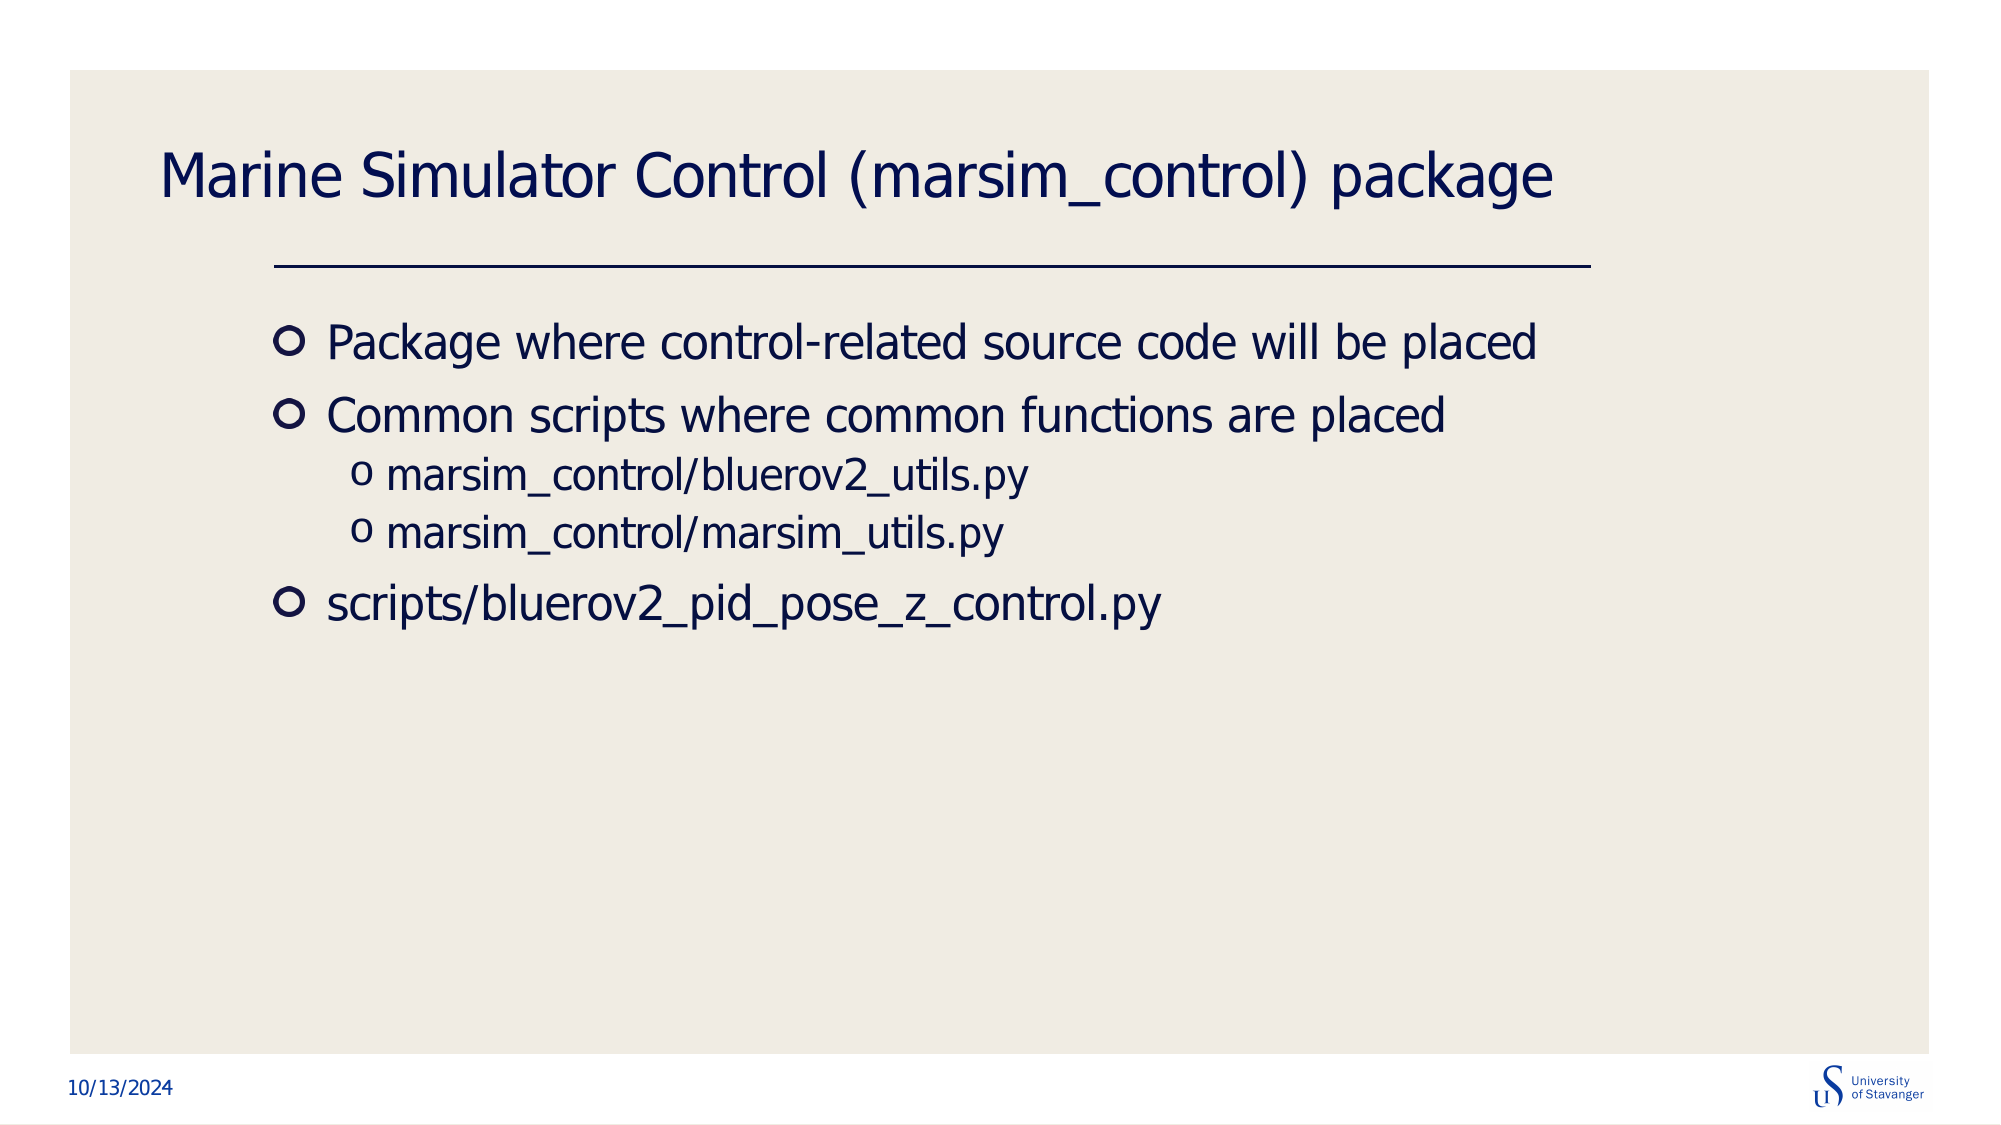

# Marine Simulator Control (marsim_control) package
Package where control-related source code will be placed
Common scripts where common functions are placed
marsim_control/bluerov2_utils.py
marsim_control/marsim_utils.py
scripts/bluerov2_pid_pose_z_control.py
10/13/2024